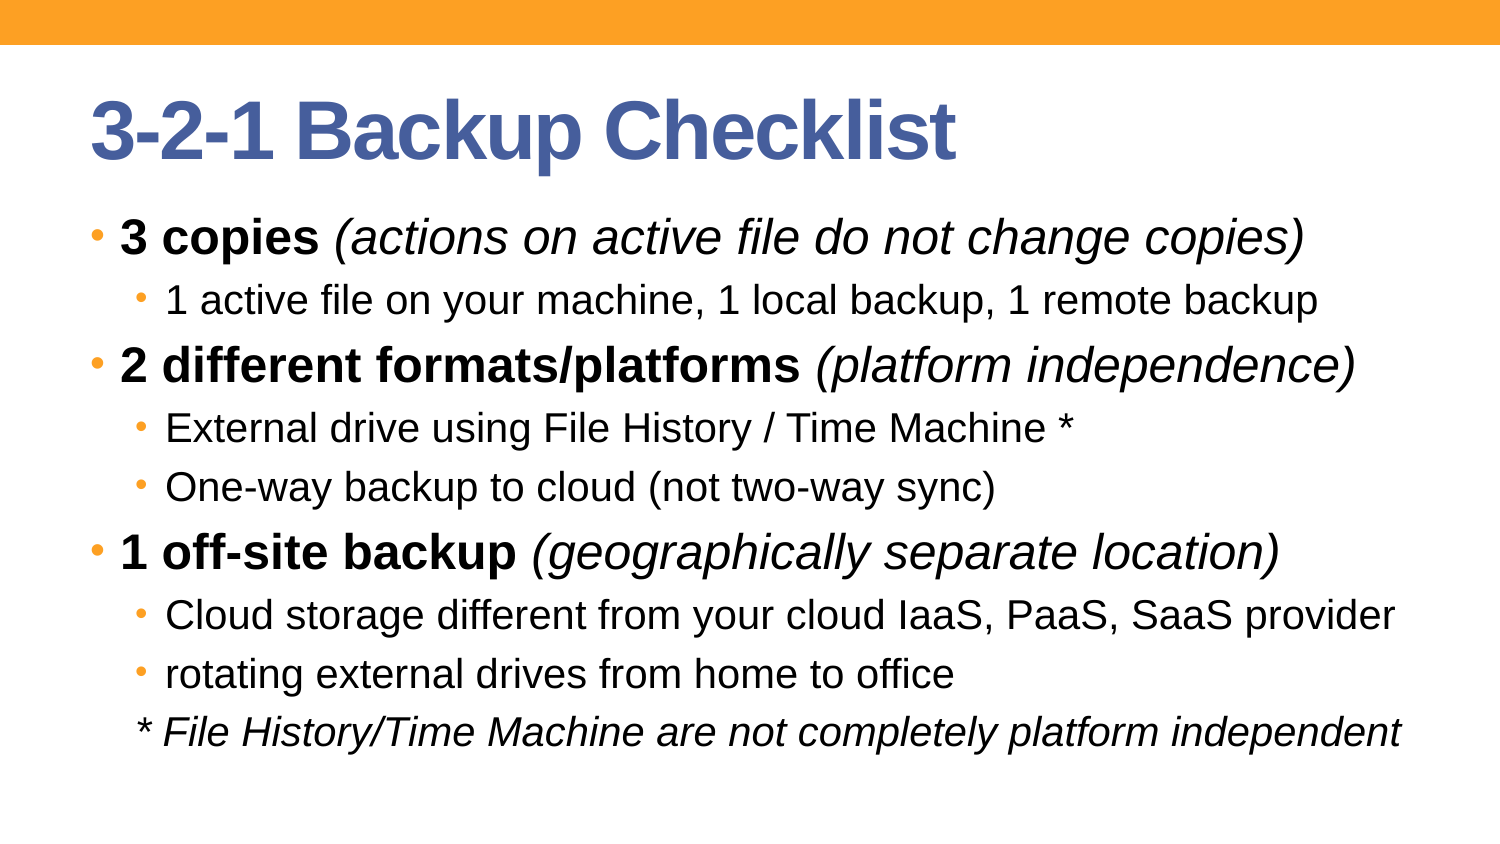

# 3-2-1 Backup Checklist
3 copies (actions on active file do not change copies)
1 active file on your machine, 1 local backup, 1 remote backup
2 different formats/platforms (platform independence)
External drive using File History / Time Machine *
One-way backup to cloud (not two-way sync)
1 off-site backup (geographically separate location)
Cloud storage different from your cloud IaaS, PaaS, SaaS provider
rotating external drives from home to office
* File History/Time Machine are not completely platform independent